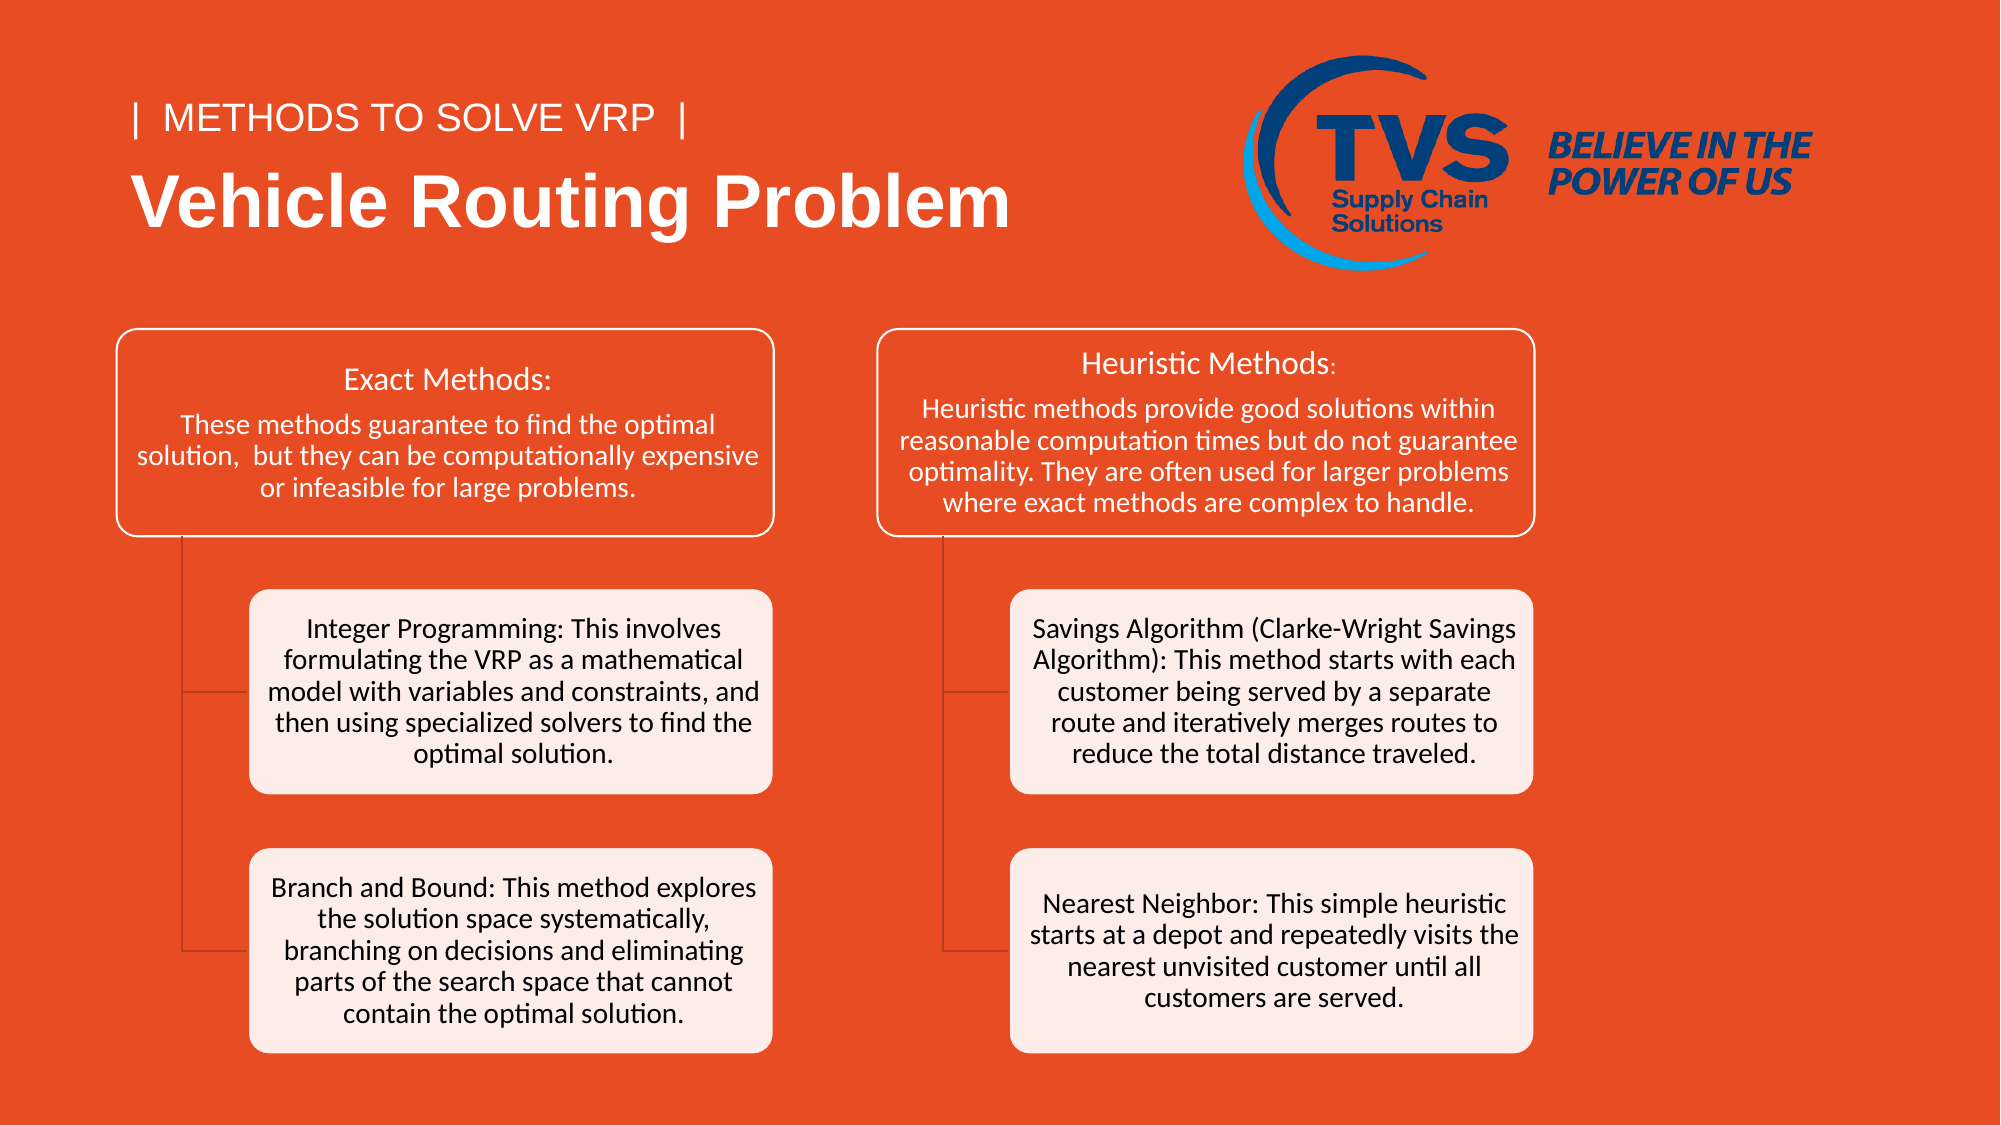

|  METHODS TO SOLVE VRP  |
Vehicle Routing Problem
Exact Methods:
These methods guarantee to find the optimal solution,  but they can be computationally expensive or infeasible for large problems.
Integer Programming: This involves formulating the VRP as a mathematical model with variables and constraints, and then using specialized solvers to find the optimal solution.
Branch and Bound: This method explores the solution space systematically, branching on decisions and eliminating parts of the search space that cannot contain the optimal solution.
Heuristic Methods:
Heuristic methods provide good solutions within reasonable computation times but do not guarantee optimality. They are often used for larger problems where exact methods are complex to handle.
Savings Algorithm (Clarke-Wright Savings Algorithm): This method starts with each customer being served by a separate route and iteratively merges routes to reduce the total distance traveled.
Nearest Neighbor: This simple heuristic starts at a depot and repeatedly visits the nearest unvisited customer until all customers are served.